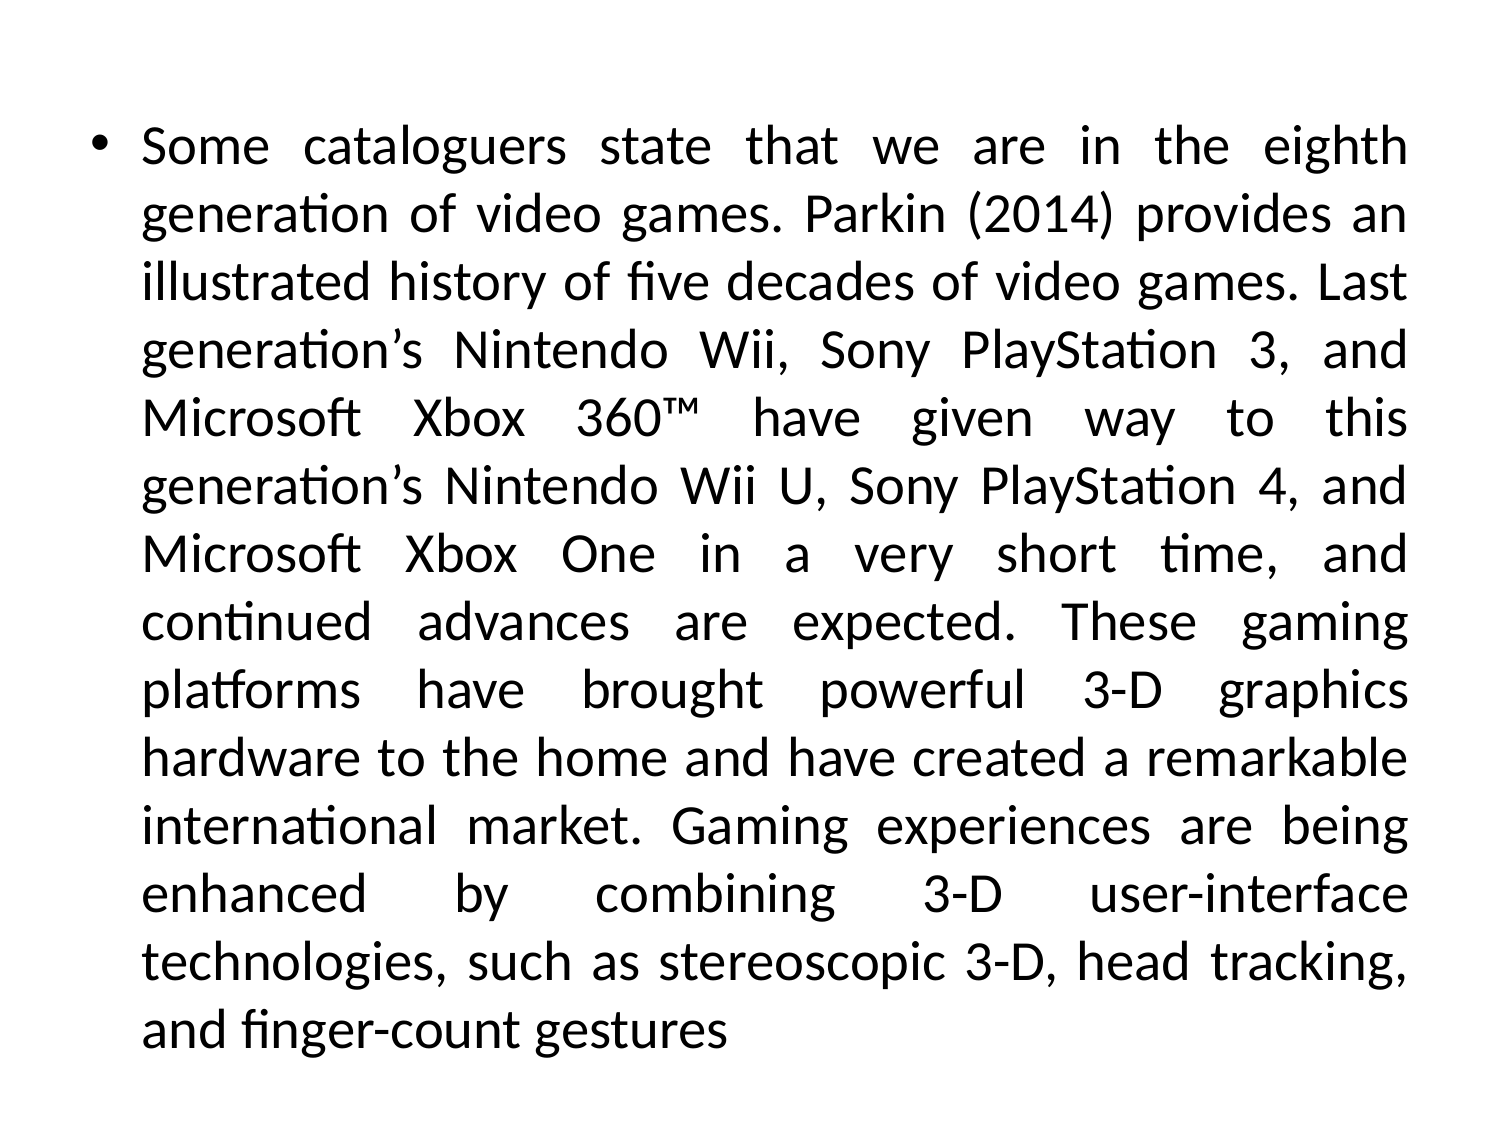

Some cataloguers state that we are in the eighth generation of video games. Parkin (2014) provides an illustrated history of five decades of video games. Last generation’s Nintendo Wii, Sony PlayStation 3, and Microsoft Xbox 360™ have given way to this generation’s Nintendo Wii U, Sony PlayStation 4, and Microsoft Xbox One in a very short time, and continued advances are expected. These gaming platforms have brought powerful 3-D graphics hardware to the home and have created a remarkable international market. Gaming experiences are being enhanced by combining 3-D user-interface technologies, such as stereoscopic 3-D, head tracking, and finger-count gestures